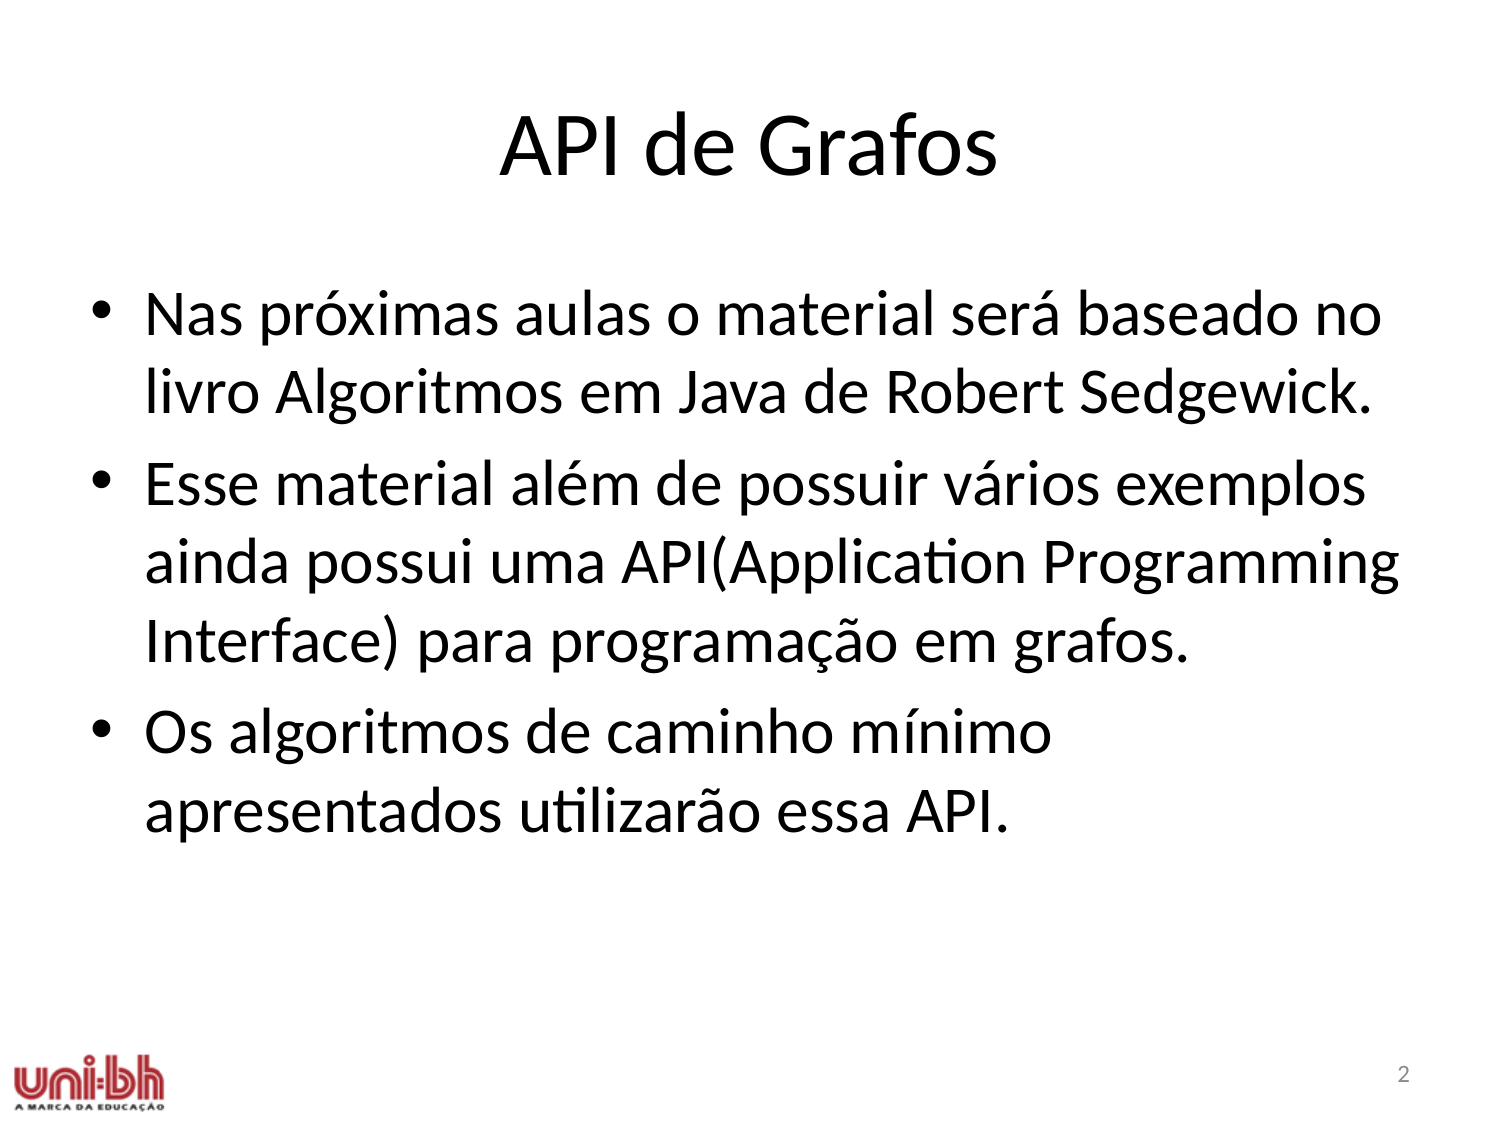

# API de Grafos
Nas próximas aulas o material será baseado no livro Algoritmos em Java de Robert Sedgewick.
Esse material além de possuir vários exemplos ainda possui uma API(Application Programming Interface) para programação em grafos.
Os algoritmos de caminho mínimo apresentados utilizarão essa API.
2